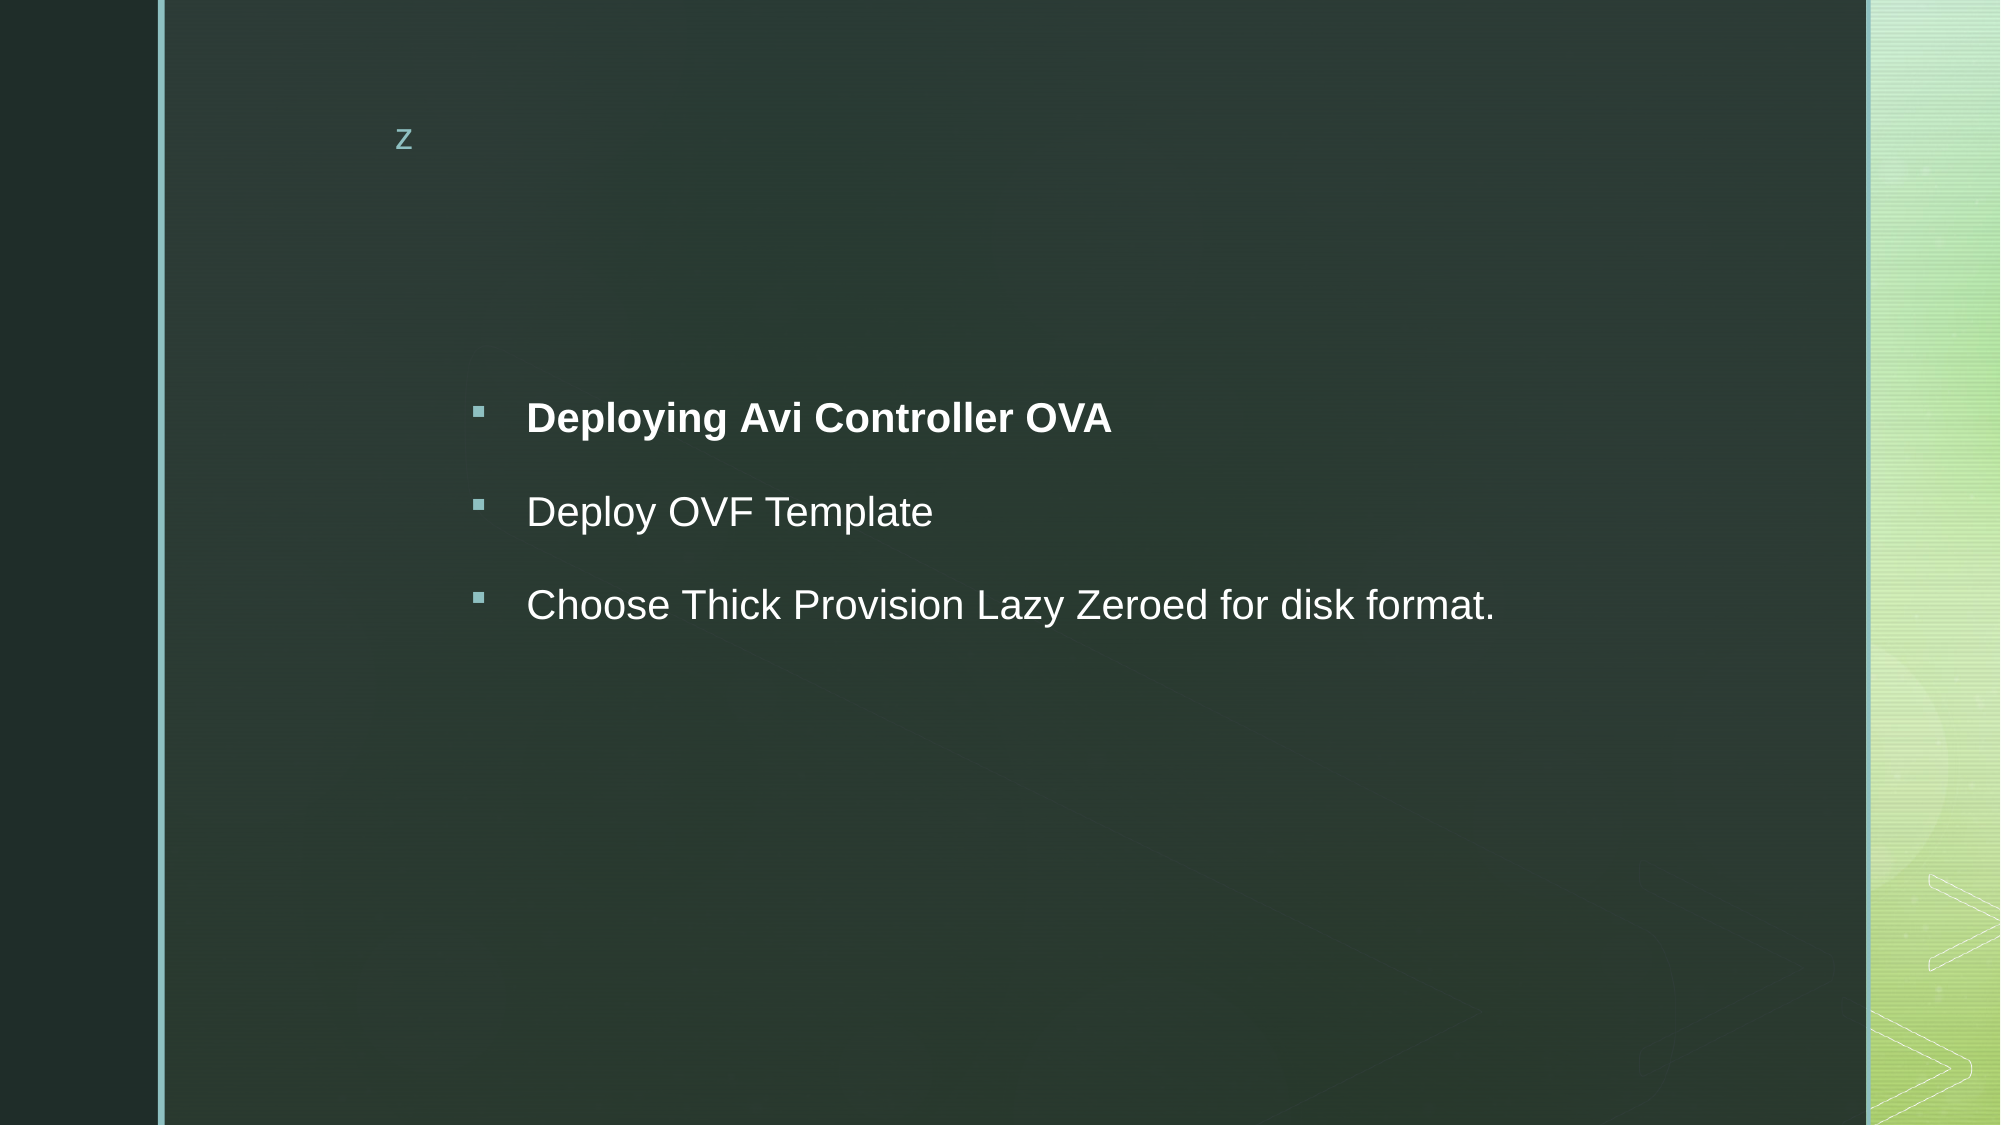

Deploying Avi Controller OVA
Deploy OVF Template
Choose Thick Provision Lazy Zeroed for disk format.

#